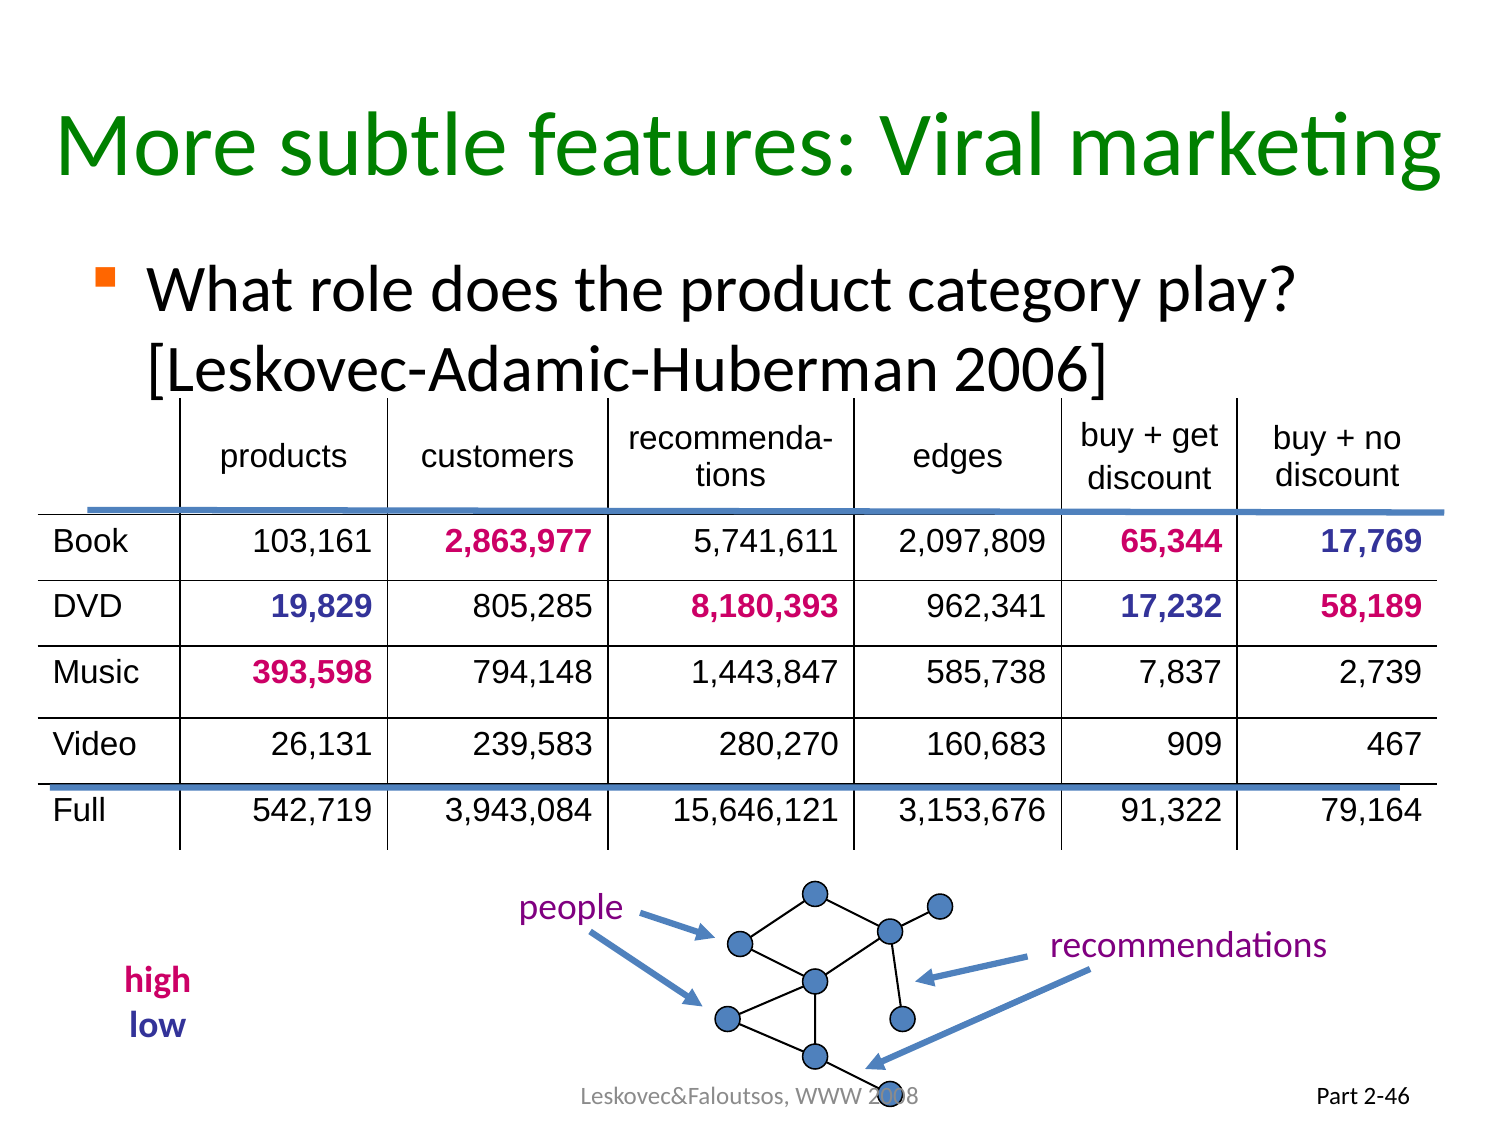

# More subtle features: Viral marketing
What role does the product category play?      [Leskovec-Adamic-Huberman 2006]
|  | products | customers | recommenda-tions | edges | buy + get discount | buy + no discount |
| --- | --- | --- | --- | --- | --- | --- |
| Book | 103,161 | 2,863,977 | 5,741,611 | 2,097,809 | 65,344 | 17,769 |
| DVD | 19,829 | 805,285 | 8,180,393 | 962,341 | 17,232 | 58,189 |
| Music | 393,598 | 794,148 | 1,443,847 | 585,738 | 7,837 | 2,739 |
| Video | 26,131 | 239,583 | 280,270 | 160,683 | 909 | 467 |
| Full | 542,719 | 3,943,084 | 15,646,121 | 3,153,676 | 91,322 | 79,164 |

people

recommendations

high
low

Leskovec&Faloutsos, WWW 2008
Part 2-46